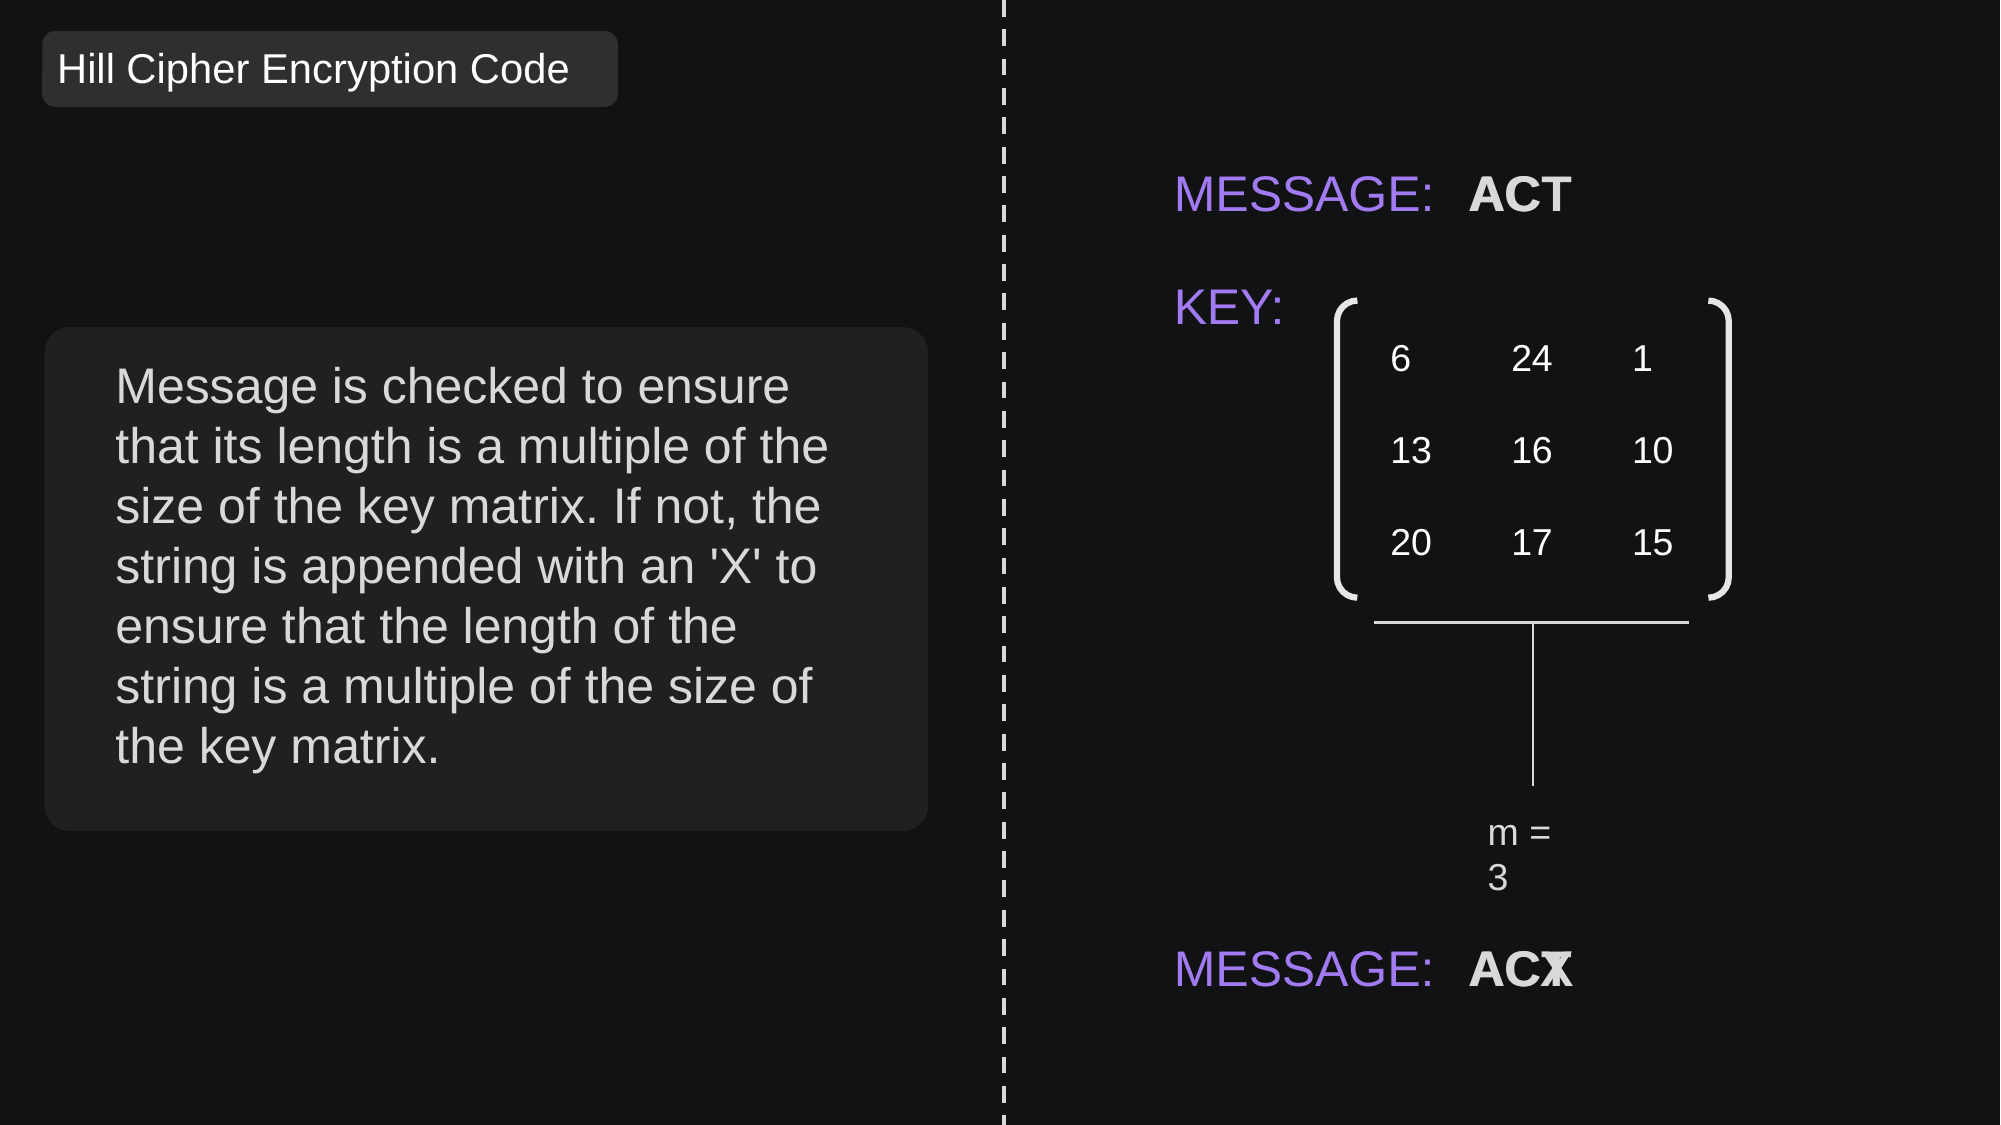

Hill Cipher Encryption Code
MESSAGE:
AC
ACT
KEY:

6
24
1
13
16
10
20
17
15

Message is checked to ensure that its length is a multiple of the size of the key matrix. If not, the string is appended with an 'X' to ensure that the length of the string is a multiple of the size of the key matrix.
m = 3
MESSAGE:
ACX
ACT